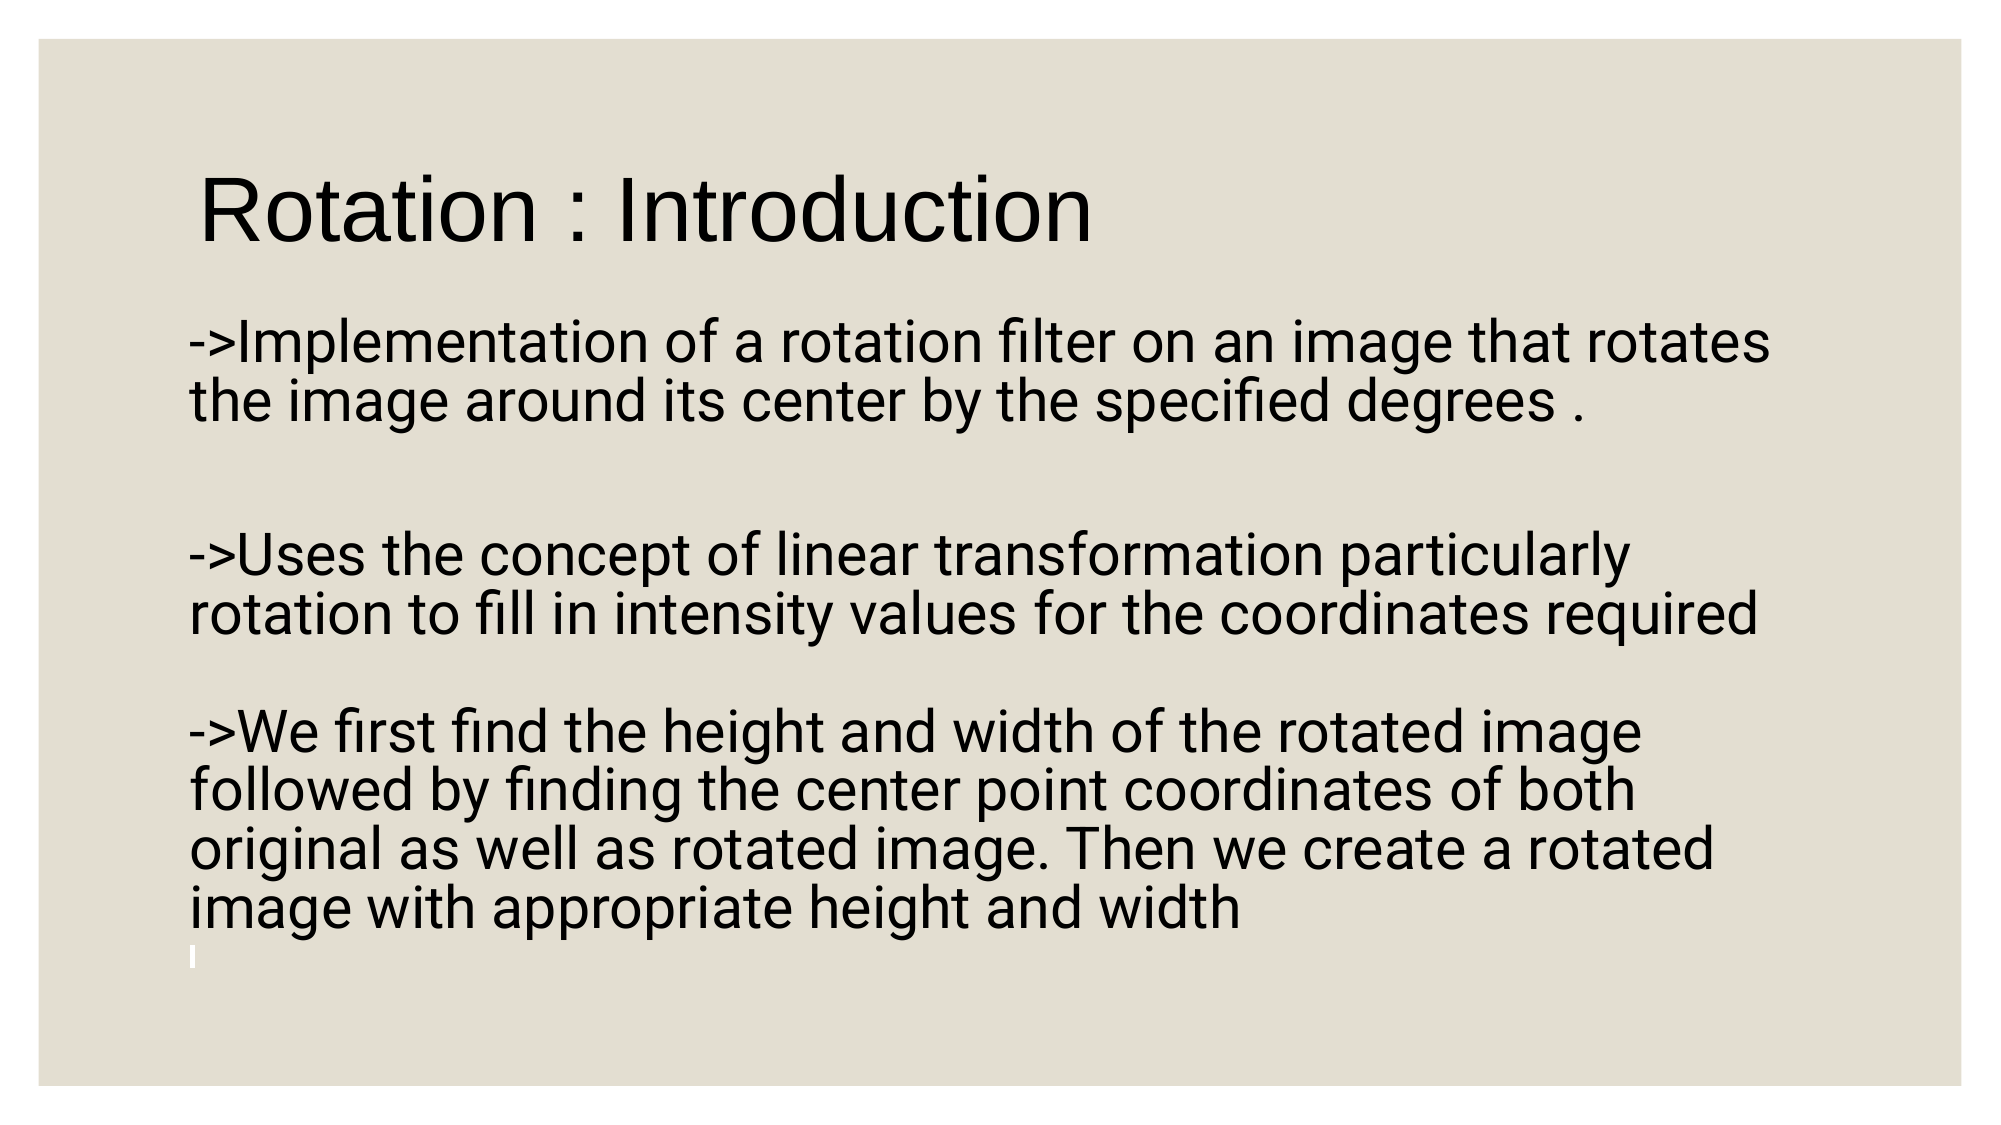

# Rotation : Introduction

->Implementation of a rotation filter on an image that rotates the image around its center by the specified degrees .

->Uses the concept of linear transformation particularly
rotation to fill in intensity values for the coordinates required

->We first find the height and width of the rotated image followed by finding the center point coordinates of both original as well as rotated image. Then we create a rotated image with appropriate height and width